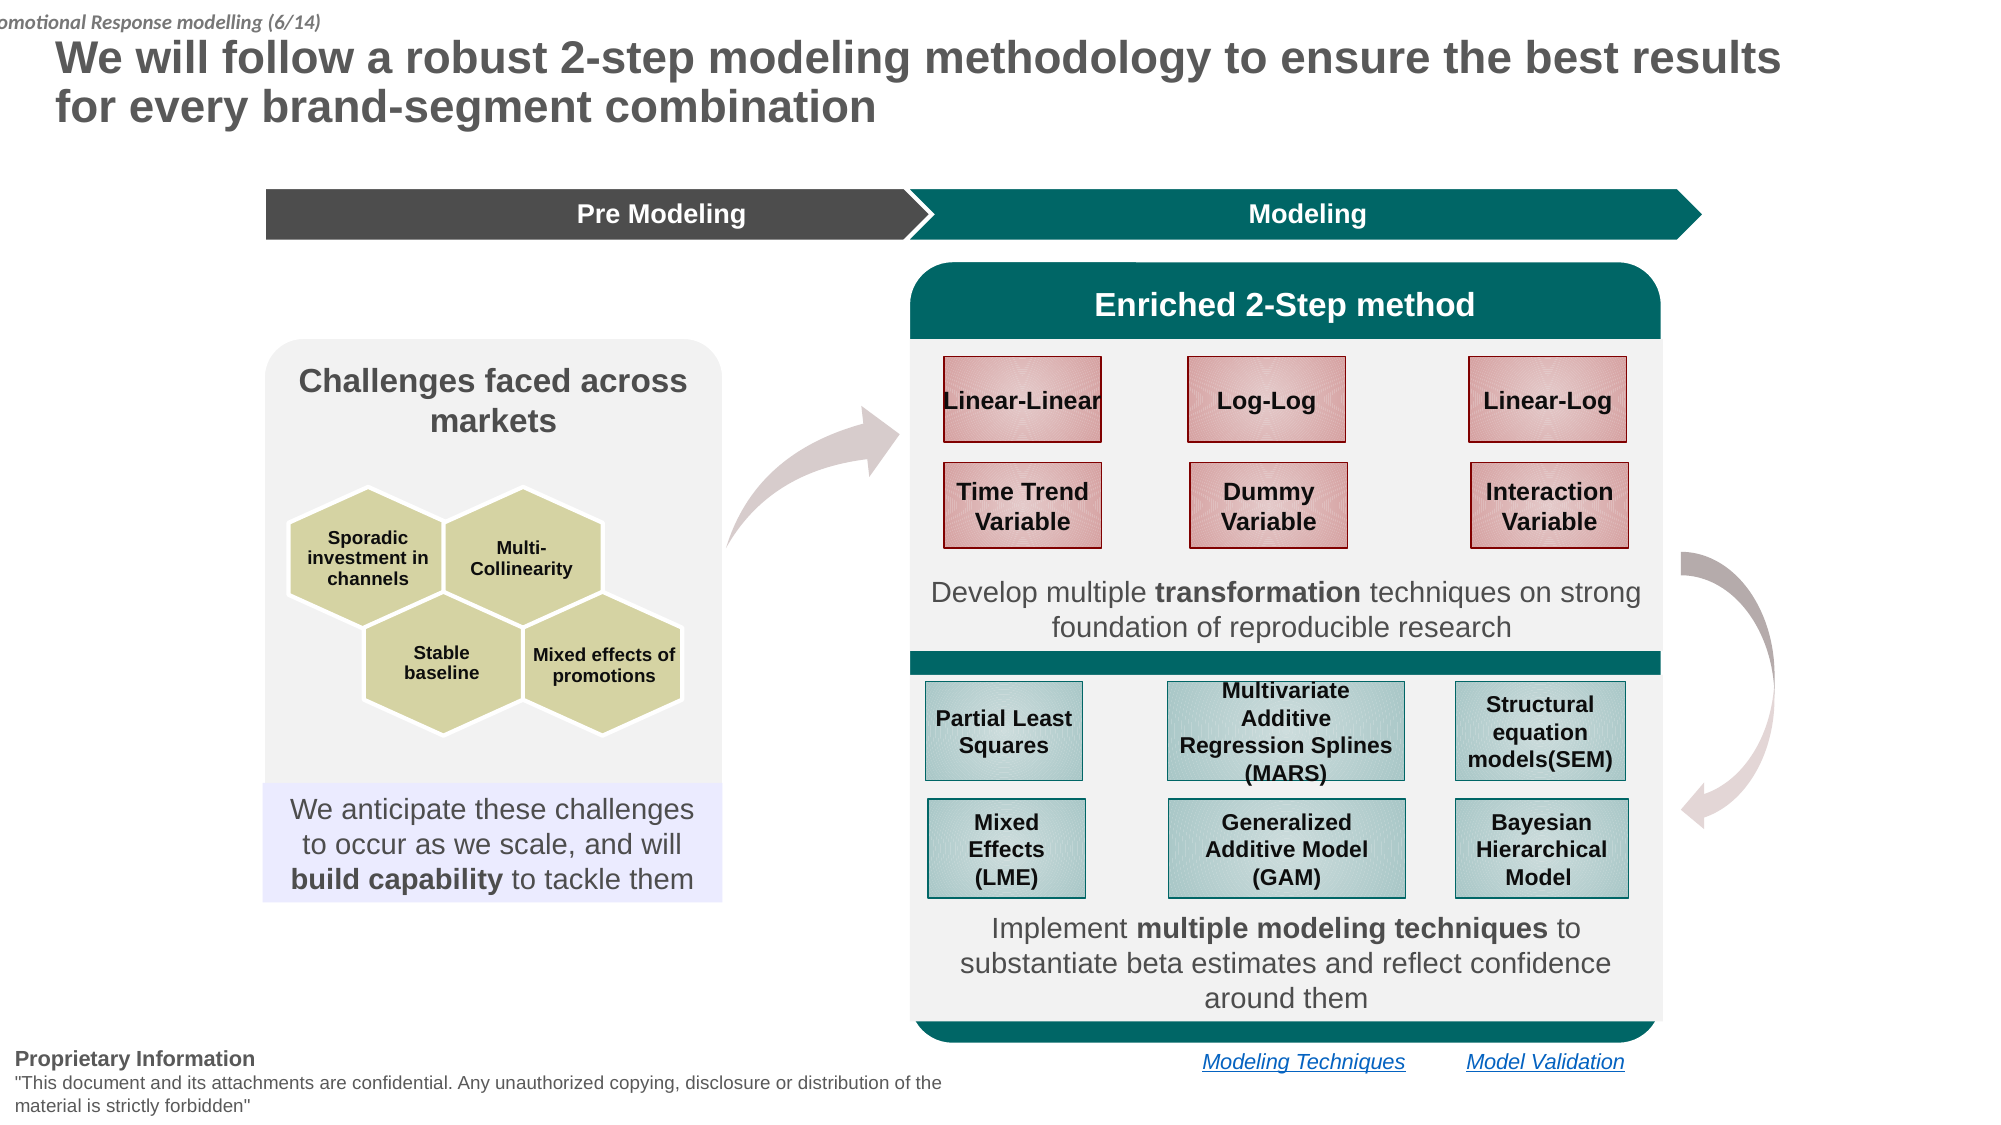

Promotional Response modelling (6/14)
We will follow a robust 2-step modeling methodology to ensure the best results for every brand-segment combination
Pre Modeling
Modeling
Enriched 2-Step method

Develop multiple transformation techniques on strong foundation of reproducible research
Challenges faced across markets
Linear-Linear
Log-Log
Linear-Log

Time Trend Variable
Dummy Variable
Interaction Variable

Multi- Collinearity

Sporadic investment in channels

Stable baseline

Mixed effects of promotions

Implement multiple modeling techniques to substantiate beta estimates and reflect confidence around them
Partial Least Squares
Multivariate Additive Regression Splines (MARS)
Structural equation models(SEM)

We anticipate these challenges to occur as we scale, and will build capability to tackle them
Mixed Effects (LME)
Generalized Additive Model (GAM)
Bayesian Hierarchical Model
Modeling Techniques
Model Validation